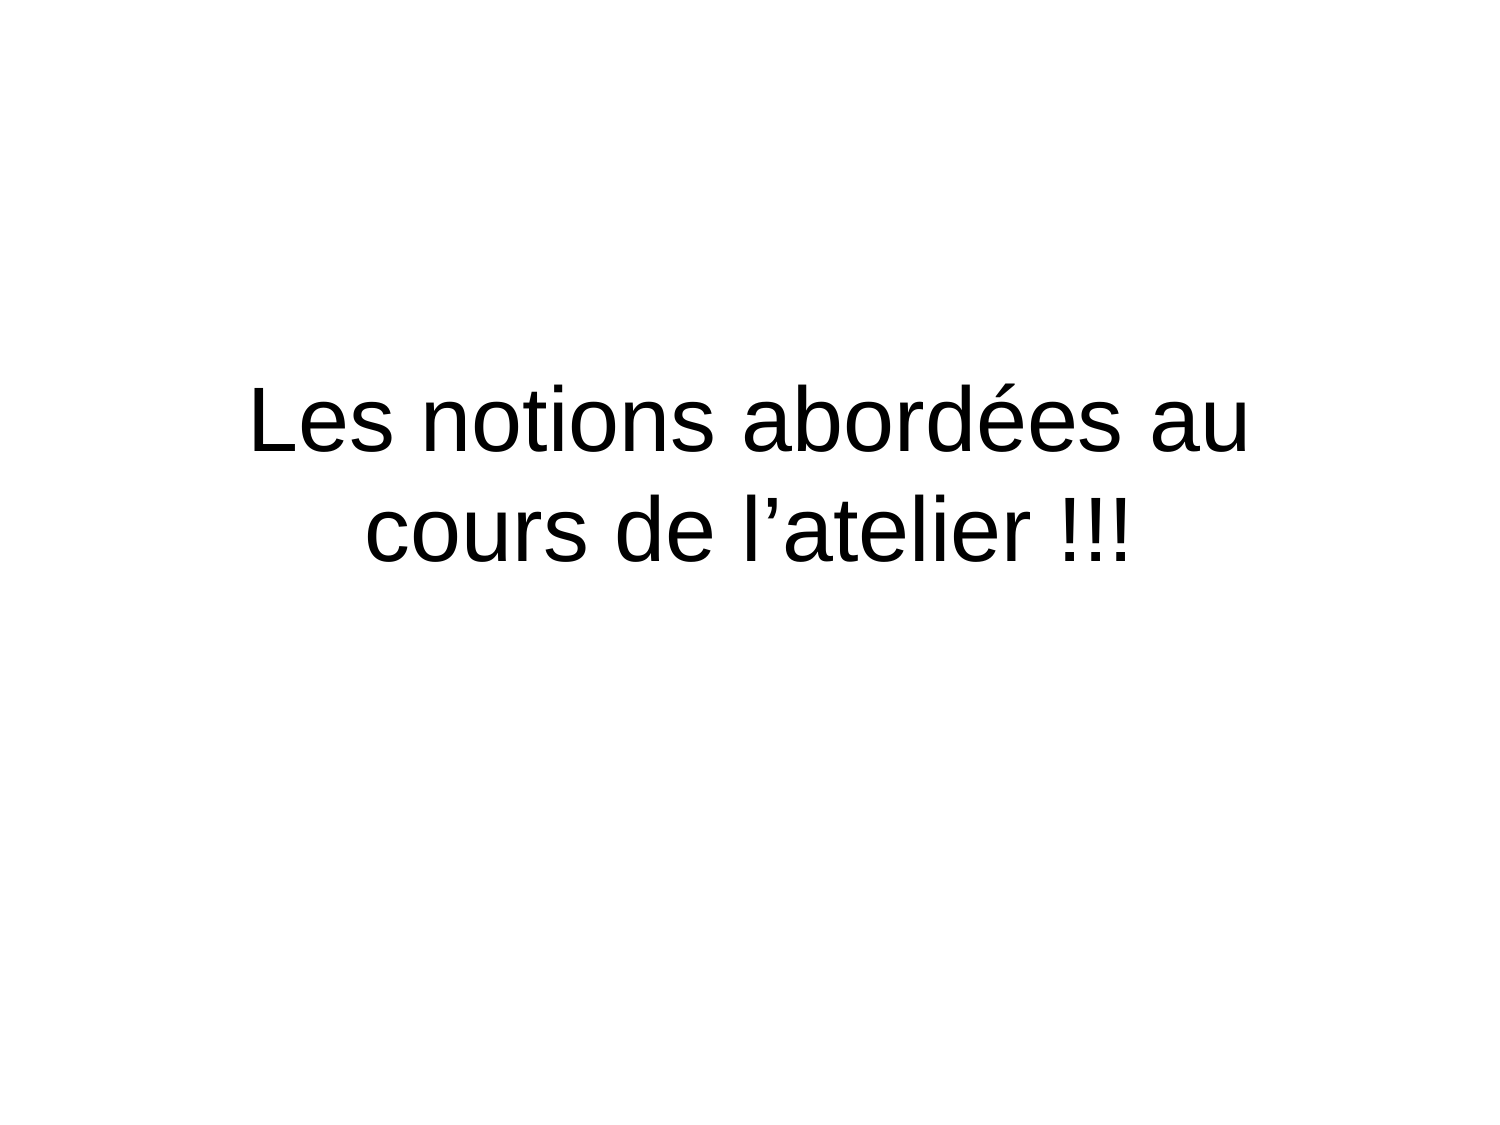

# Les notions abordées au cours de l’atelier !!!